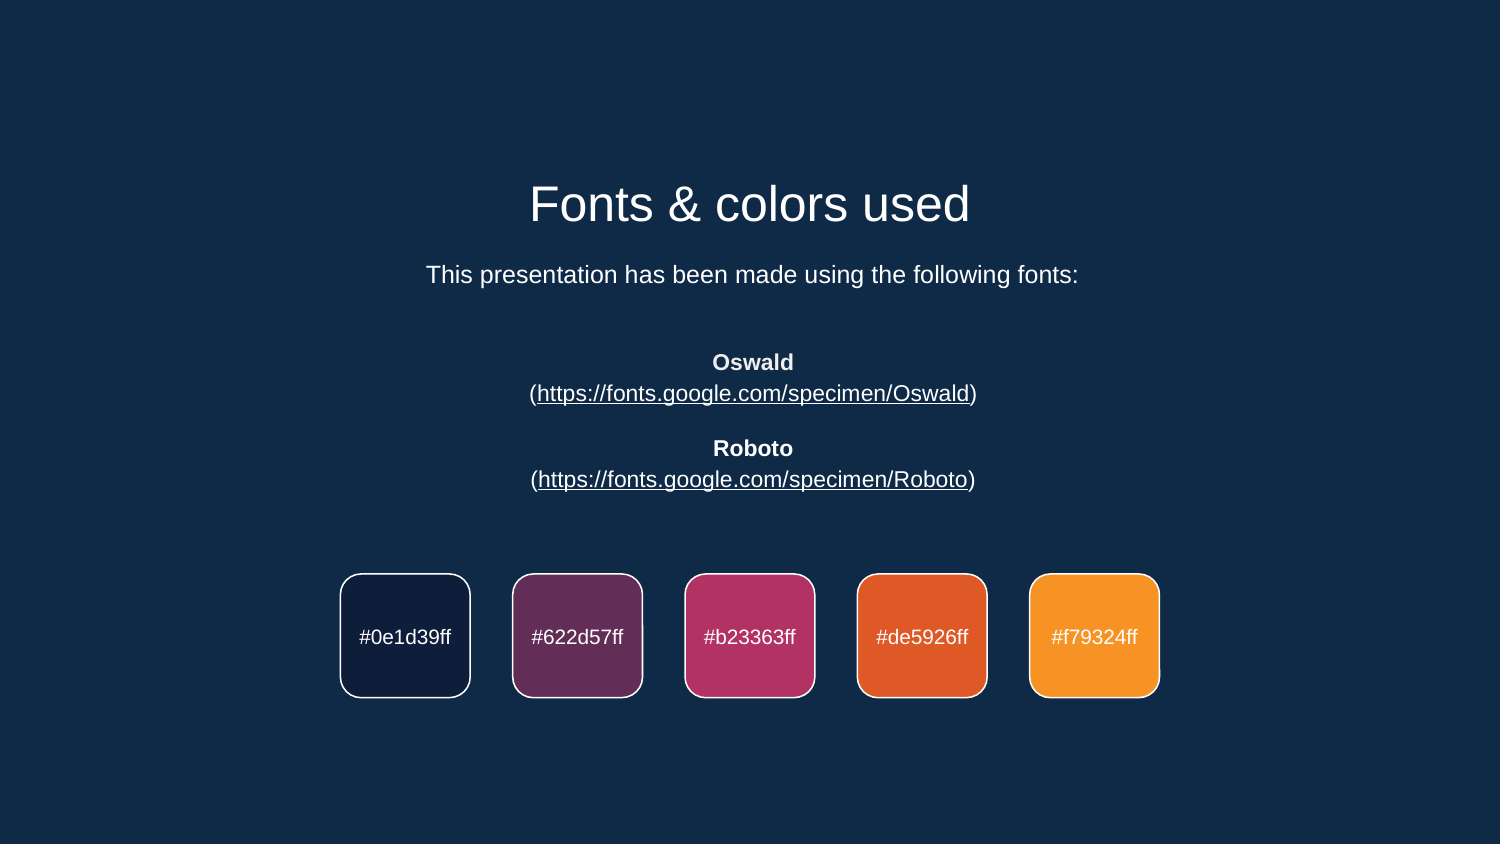

Fonts & colors used
This presentation has been made using the following fonts:

Oswald
(https://fonts.google.com/specimen/Oswald)

Roboto
(https://fonts.google.com/specimen/Roboto)

#0e1d39ff
#622d57ff
#b23363ff
#de5926ff
#f79324ff